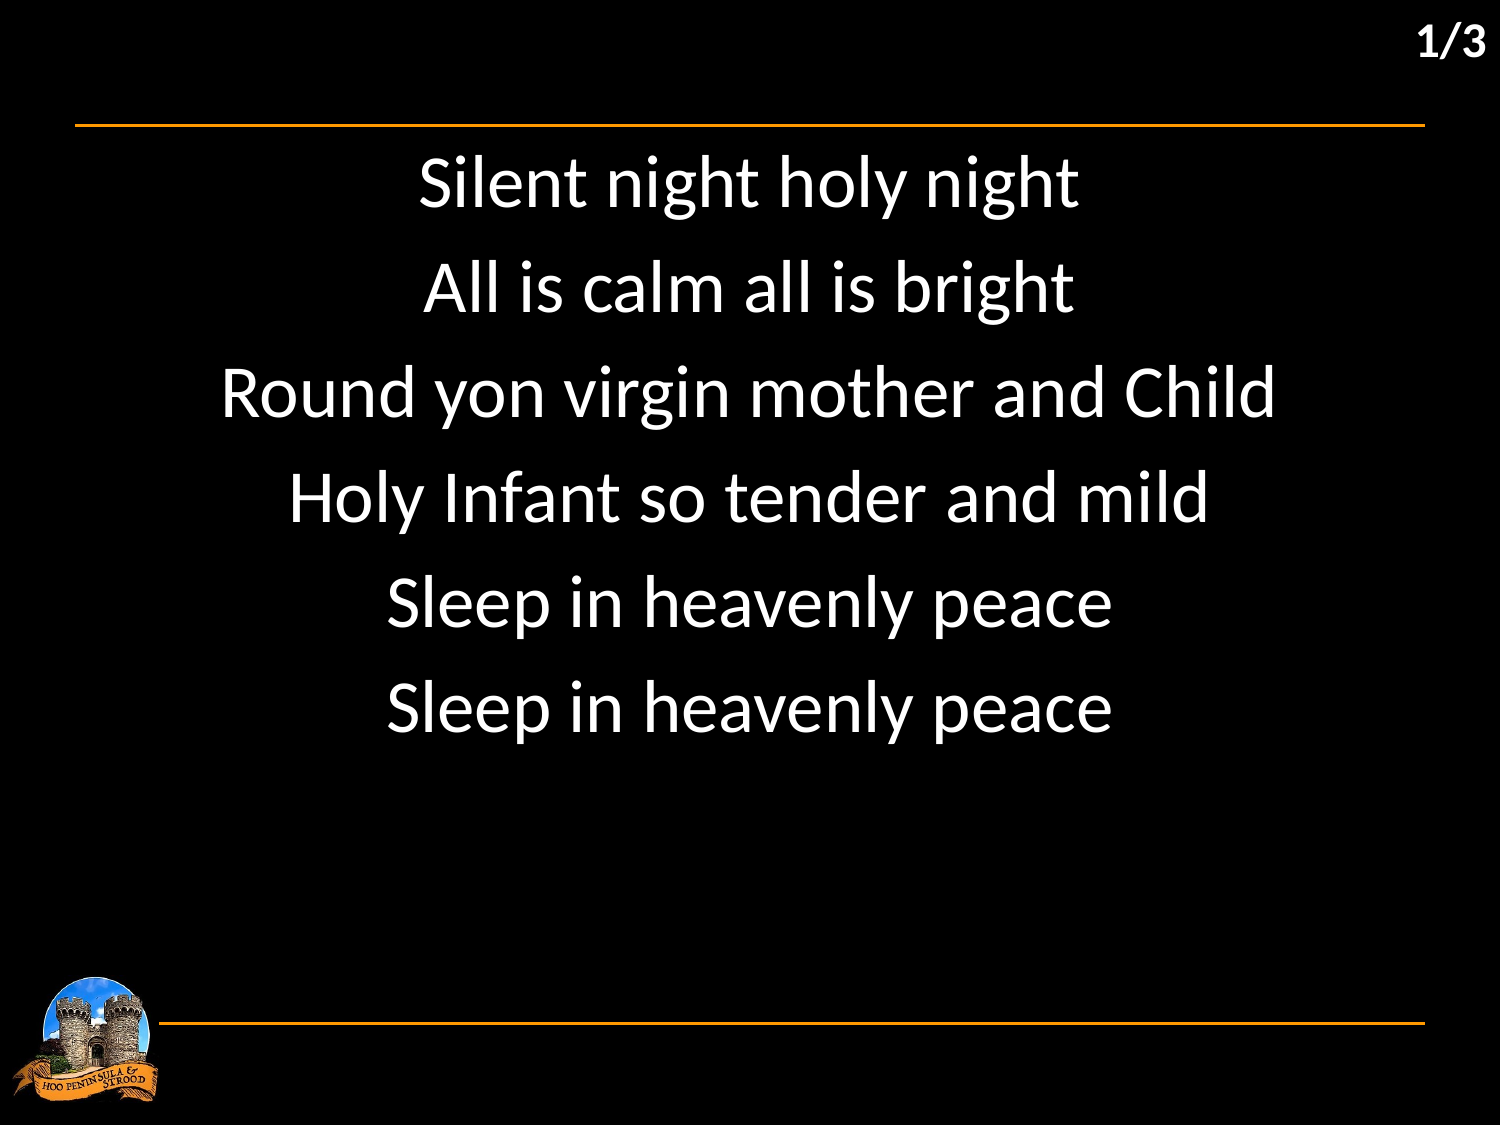

1/3
Silent night holy night
All is calm all is bright
Round yon virgin mother and Child
Holy Infant so tender and mild
Sleep in heavenly peace
Sleep in heavenly peace